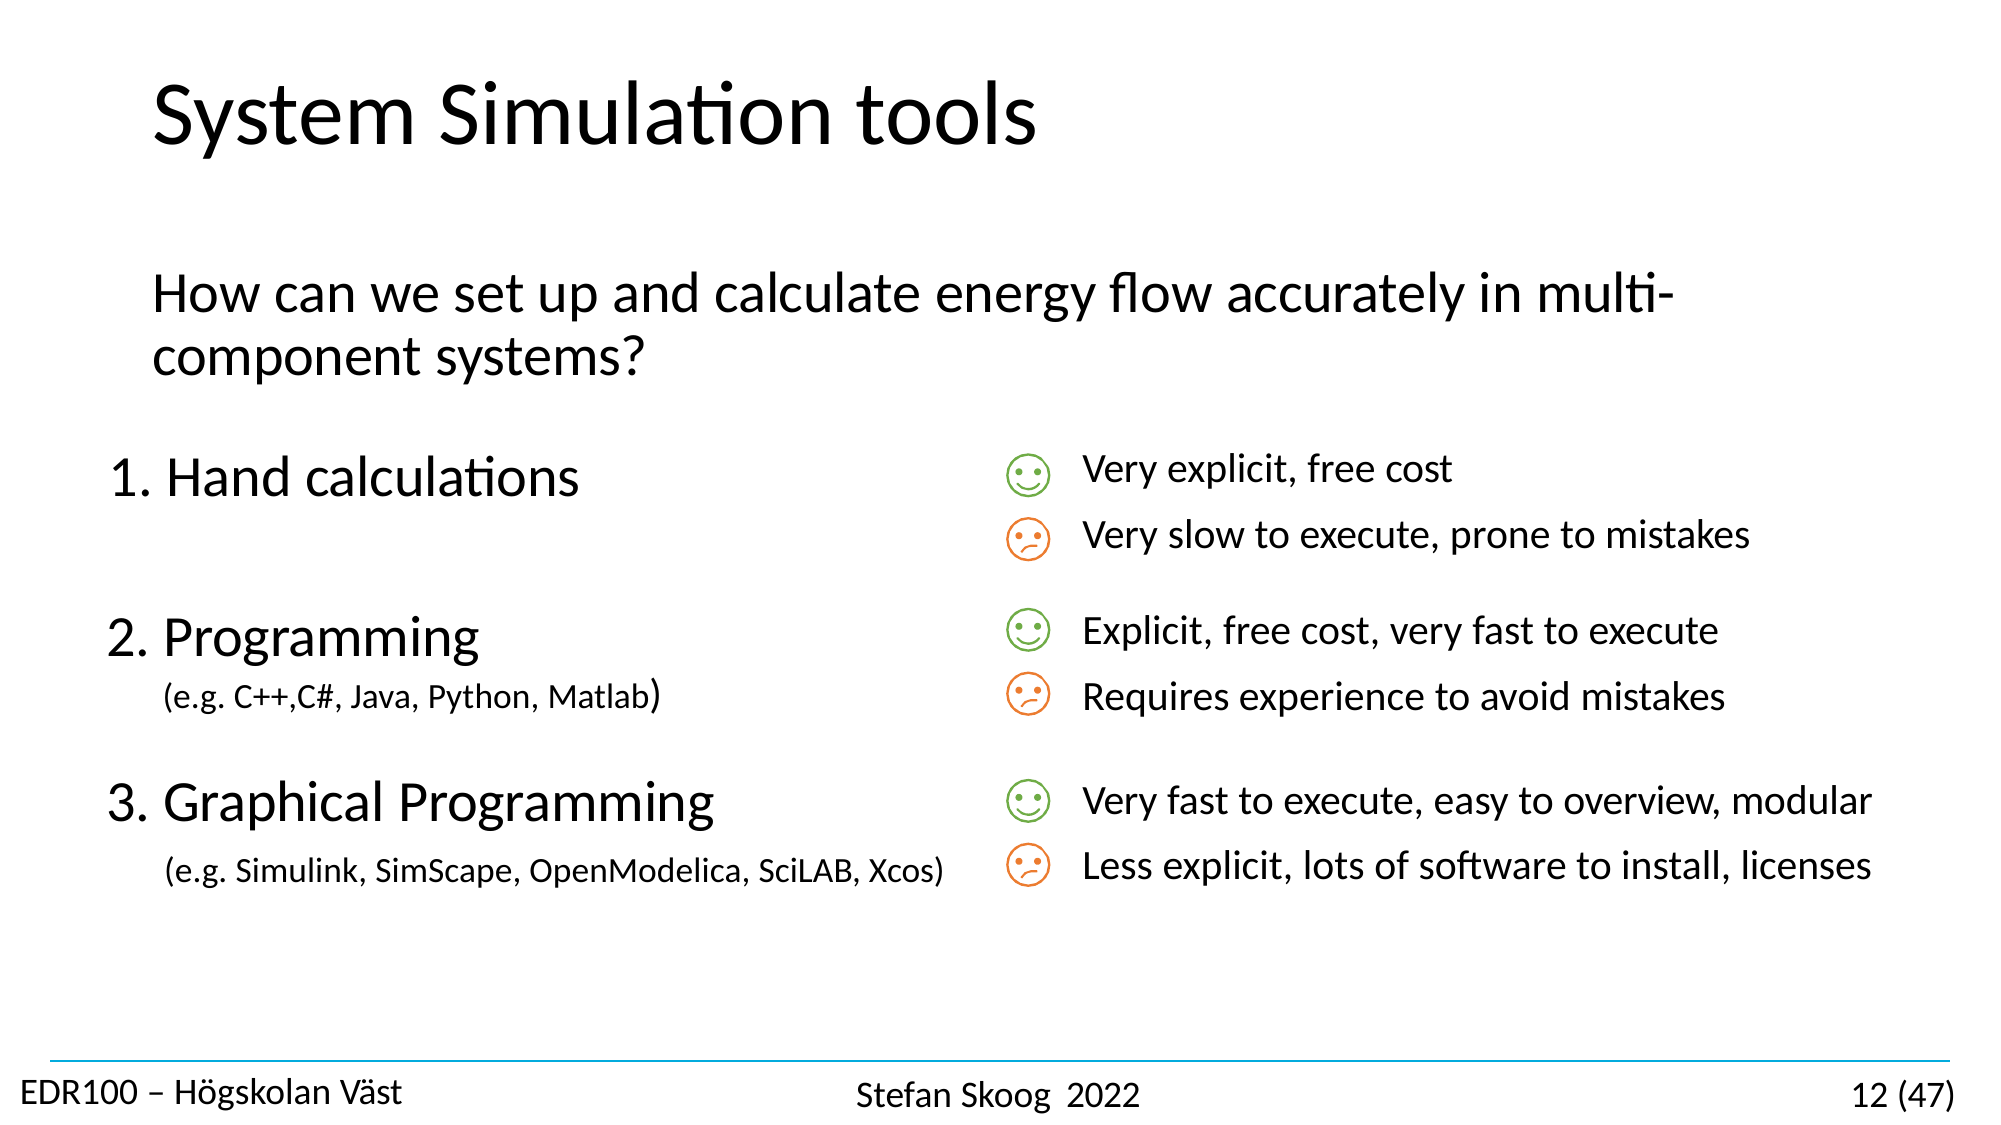

# System Simulation tools
How can we set up and calculate energy flow accurately in multi- component systems?
Very explicit, free cost
Very slow to execute, prone to mistakes
1. Hand calculations

Explicit, free cost, very fast to execute
Requires experience to avoid mistakes
2. Programming
(e.g. C++,C#, Java, Python, Matlab)

3. Graphical Programming
(e.g. Simulink, SimScape, OpenModelica, SciLAB, Xcos)
Very fast to execute, easy to overview, modular
Less explicit, lots of software to install, licenses

EDR100 – Högskolan Väst
Stefan Skoog 2022
12 (47)